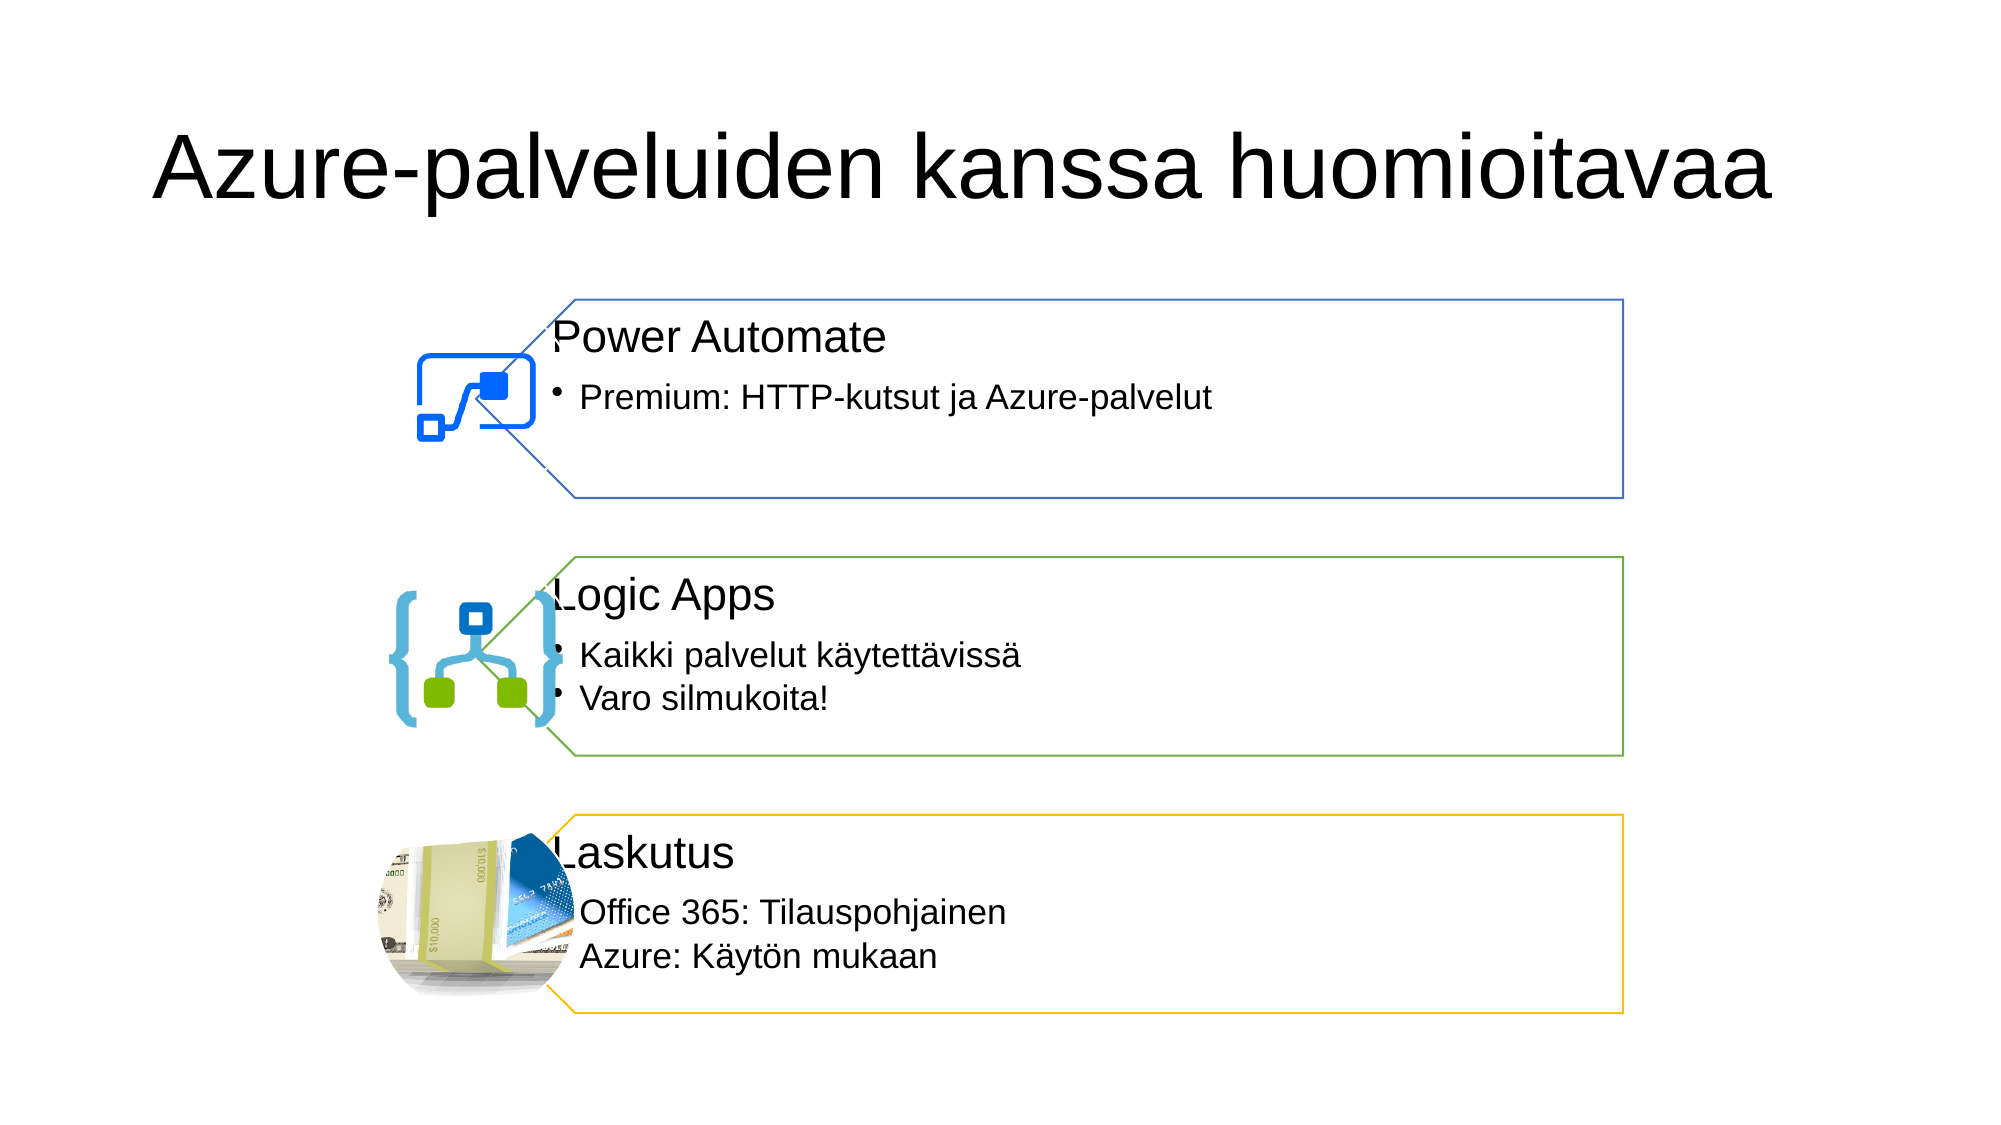

# Azure-palveluiden kanssa huomioitavaa
Power Automate
Premium: HTTP-kutsut ja Azure-palvelut
Logic Apps
Kaikki palvelut käytettävissä
Varo silmukoita!
Laskutus
Office 365: Tilauspohjainen
Azure: Käytön mukaan